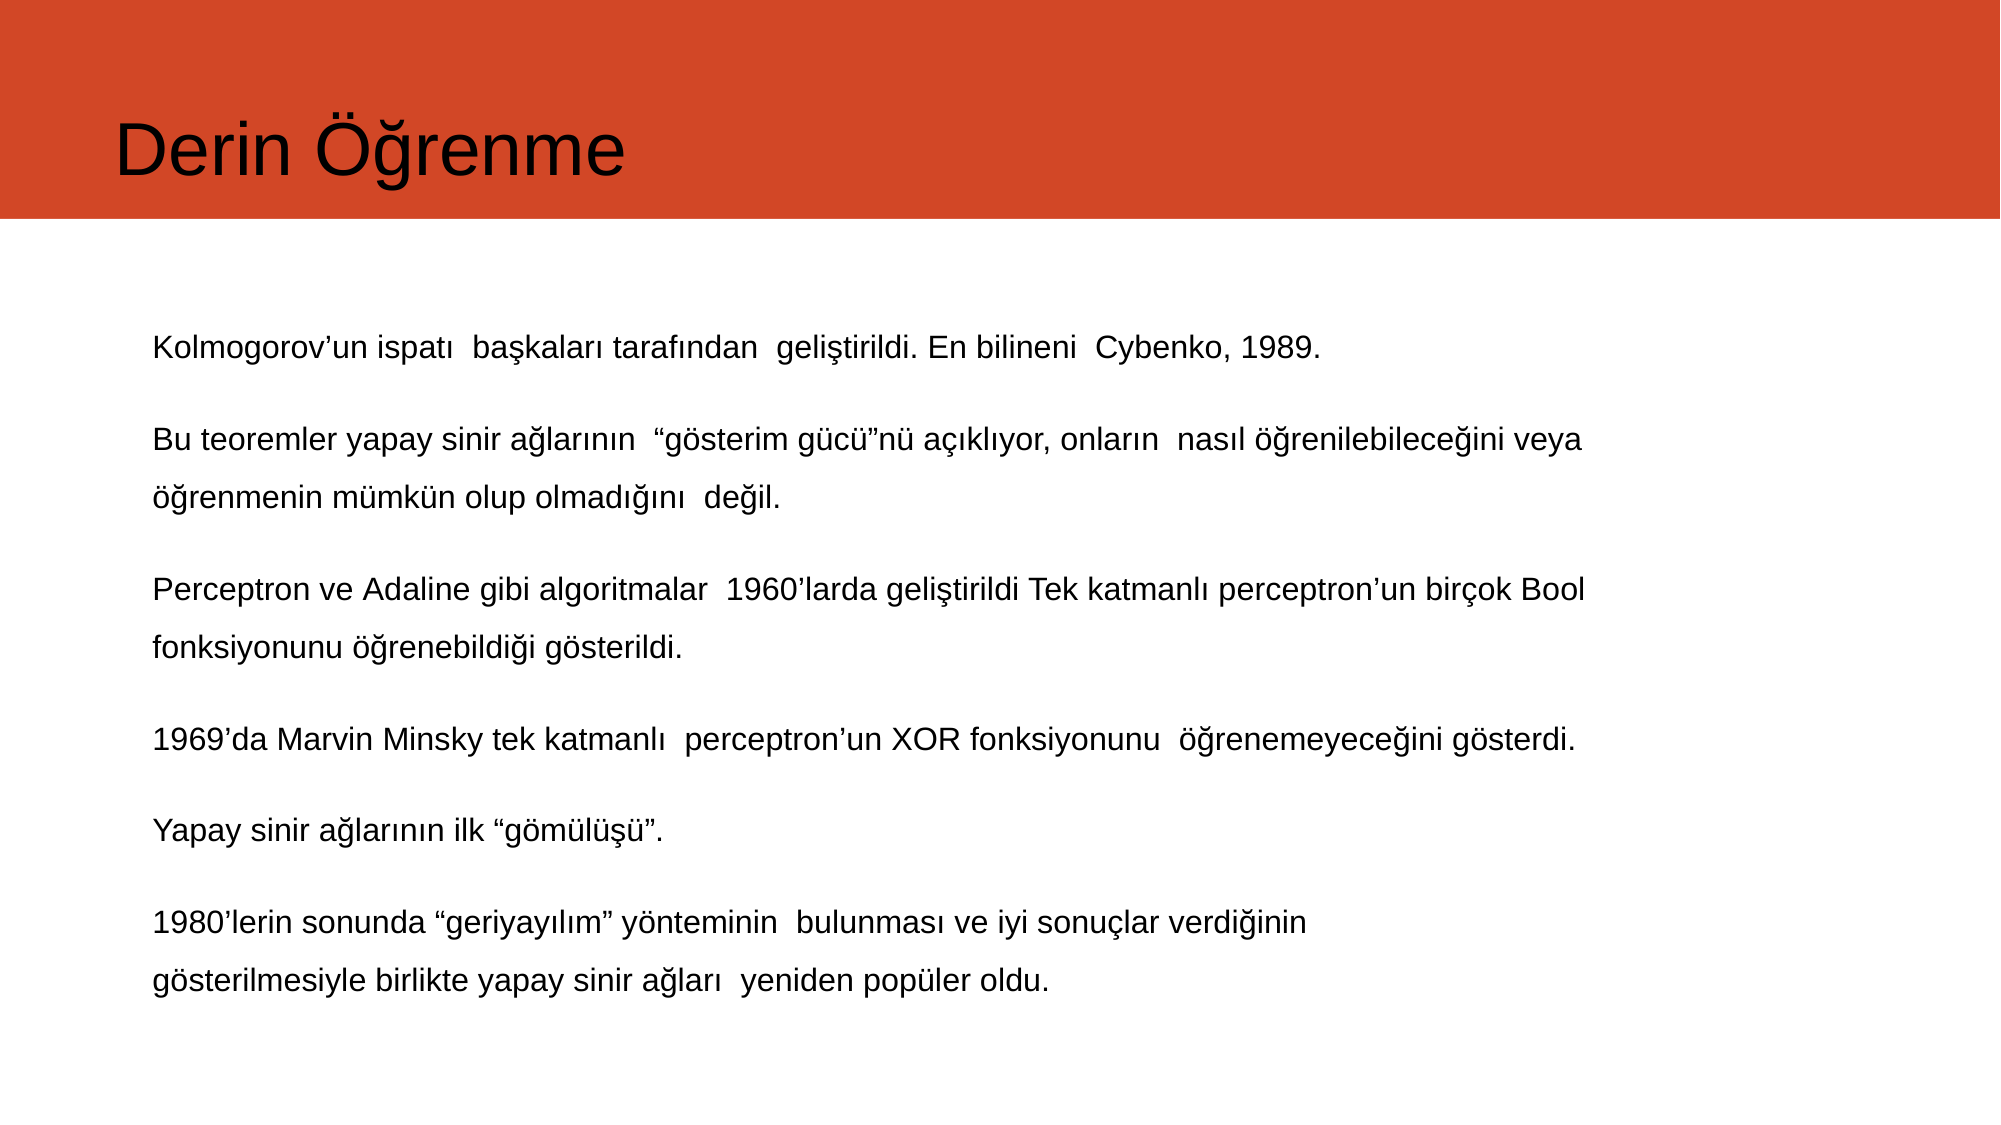

# Derin Öğrenme
Kolmogorov’un ispatı  başkaları tarafından  geliştirildi. En bilineni  Cybenko, 1989.
Bu teoremler yapay sinir ağlarının  “gösterim gücü”nü açıklıyor, onların  nasıl öğrenilebileceğini veya  öğrenmenin mümkün olup olmadığını  değil.
Perceptron ve Adaline gibi algoritmalar  1960’larda geliştirildi Tek katmanlı perceptron’un birçok Bool  fonksiyonunu öğrenebildiği gösterildi.
1969’da Marvin Minsky tek katmanlı  perceptron’un XOR fonksiyonunu  öğrenemeyeceğini gösterdi.
Yapay sinir ağlarının ilk “gömülüşü”.
1980’lerin sonunda “geriyayılım” yönteminin  bulunması ve iyi sonuçlar verdiğinin  gösterilmesiyle birlikte yapay sinir ağları  yeniden popüler oldu.